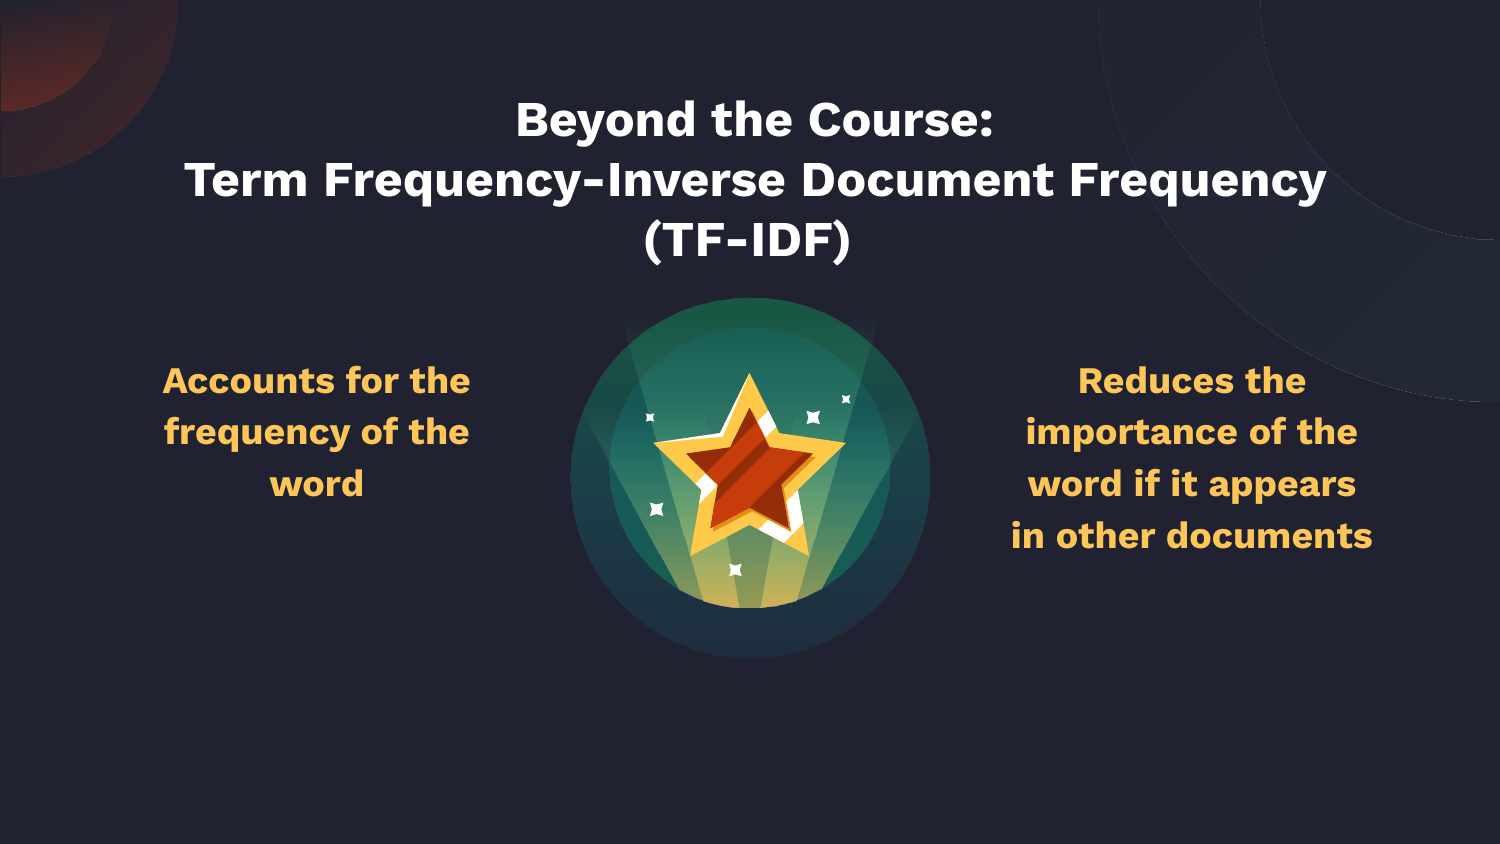

# Beyond the Course: Term Frequency-Inverse Document Frequency (TF-IDF)

Accounts for the frequency of the word
Reduces the importance of the word if it appears in other documents